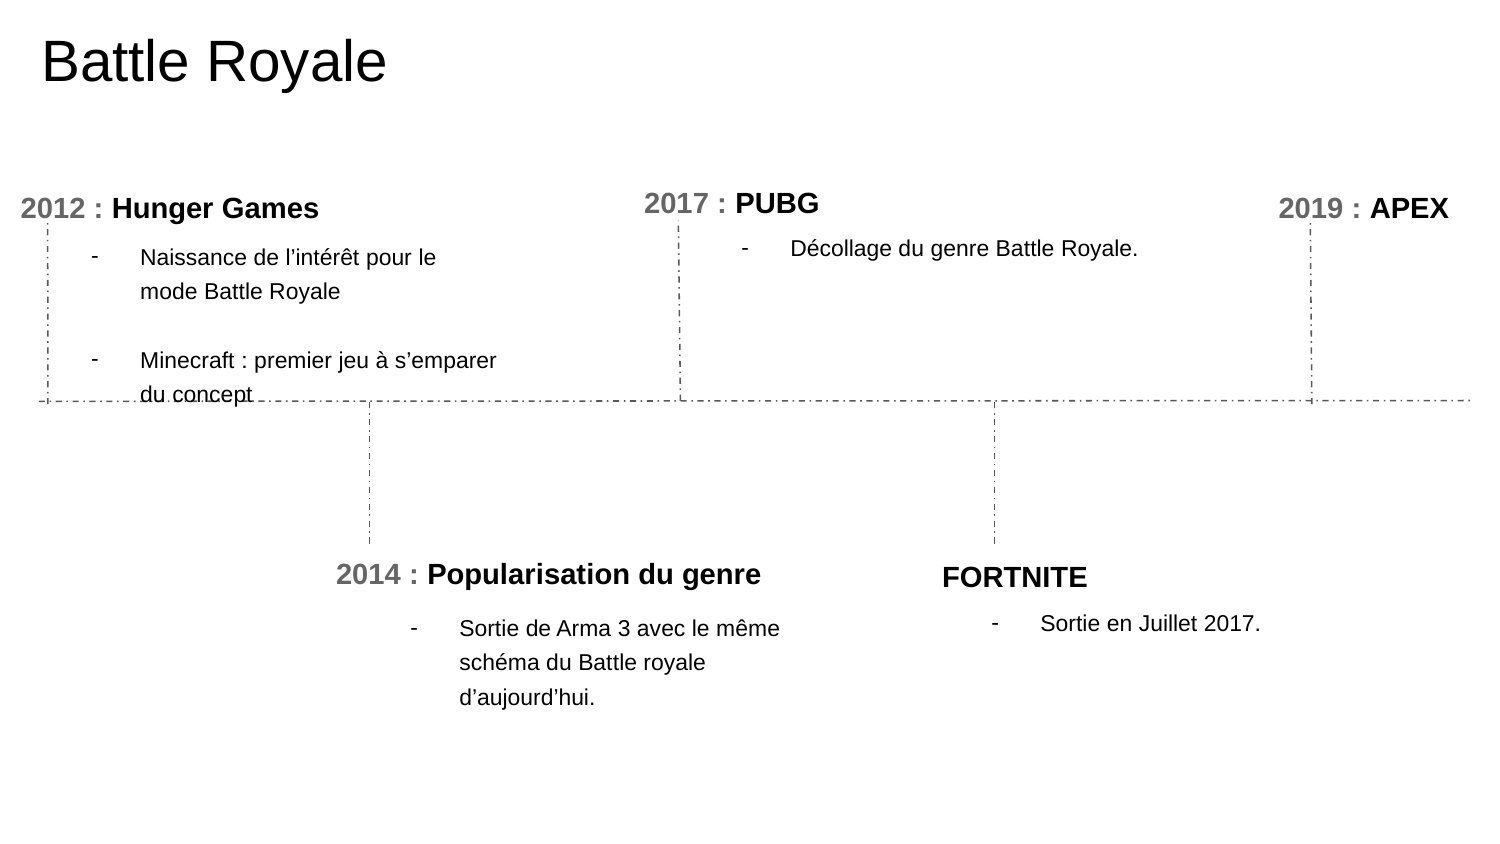

Battle Royale
2017 : PUBG
2012 : Hunger Games
2019 : APEX
Décollage du genre Battle Royale.

Naissance de l’intérêt pour le mode Battle Royale

Minecraft : premier jeu à s’emparer du concept

2014 : Popularisation du genre
FORTNITE
Sortie en Juillet 2017.

Sortie de Arma 3 avec le même schéma du Battle royale d’aujourd’hui.